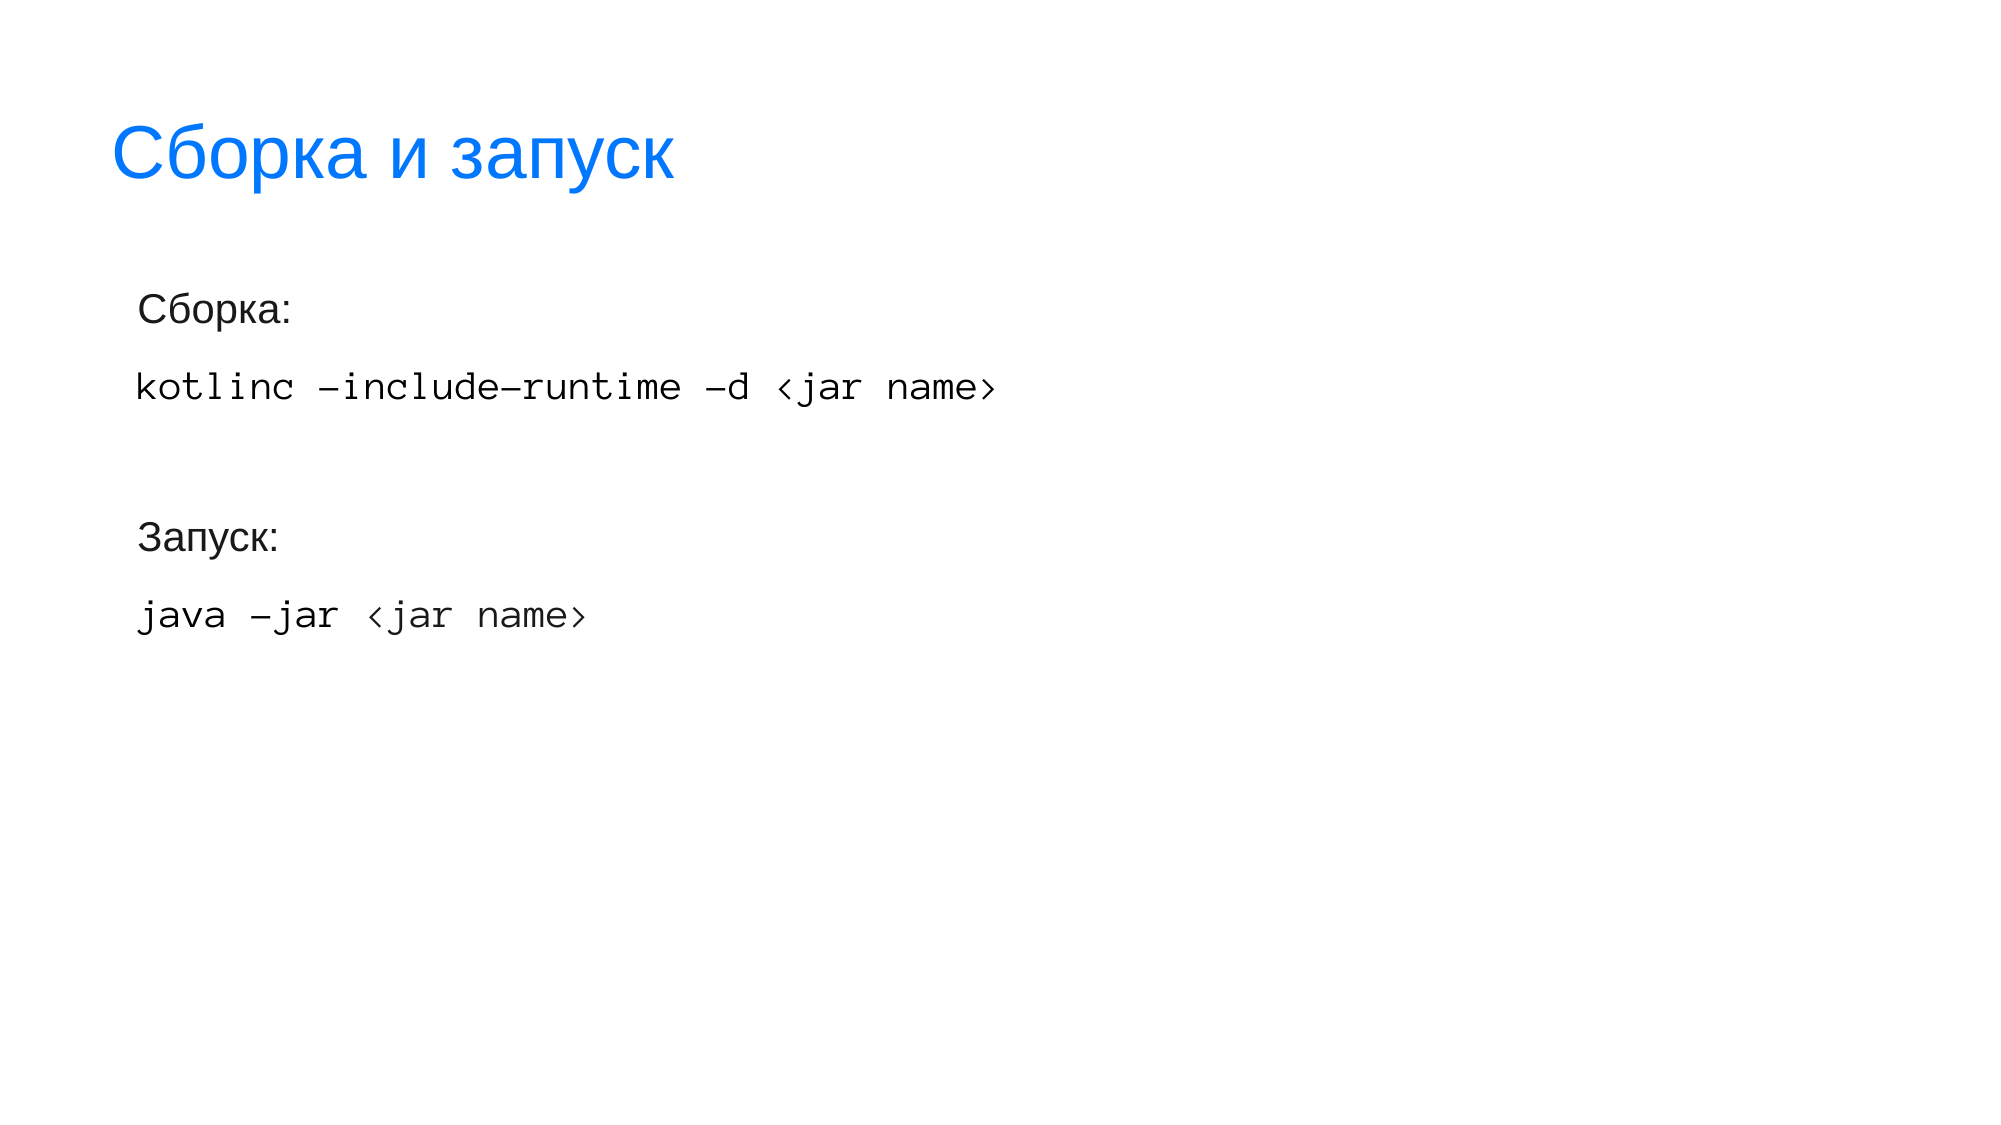

# Сборка и запуск
Сборка:
kotlinc -include-runtime -d <jar name>

Запуск:
java -jar <jar name>